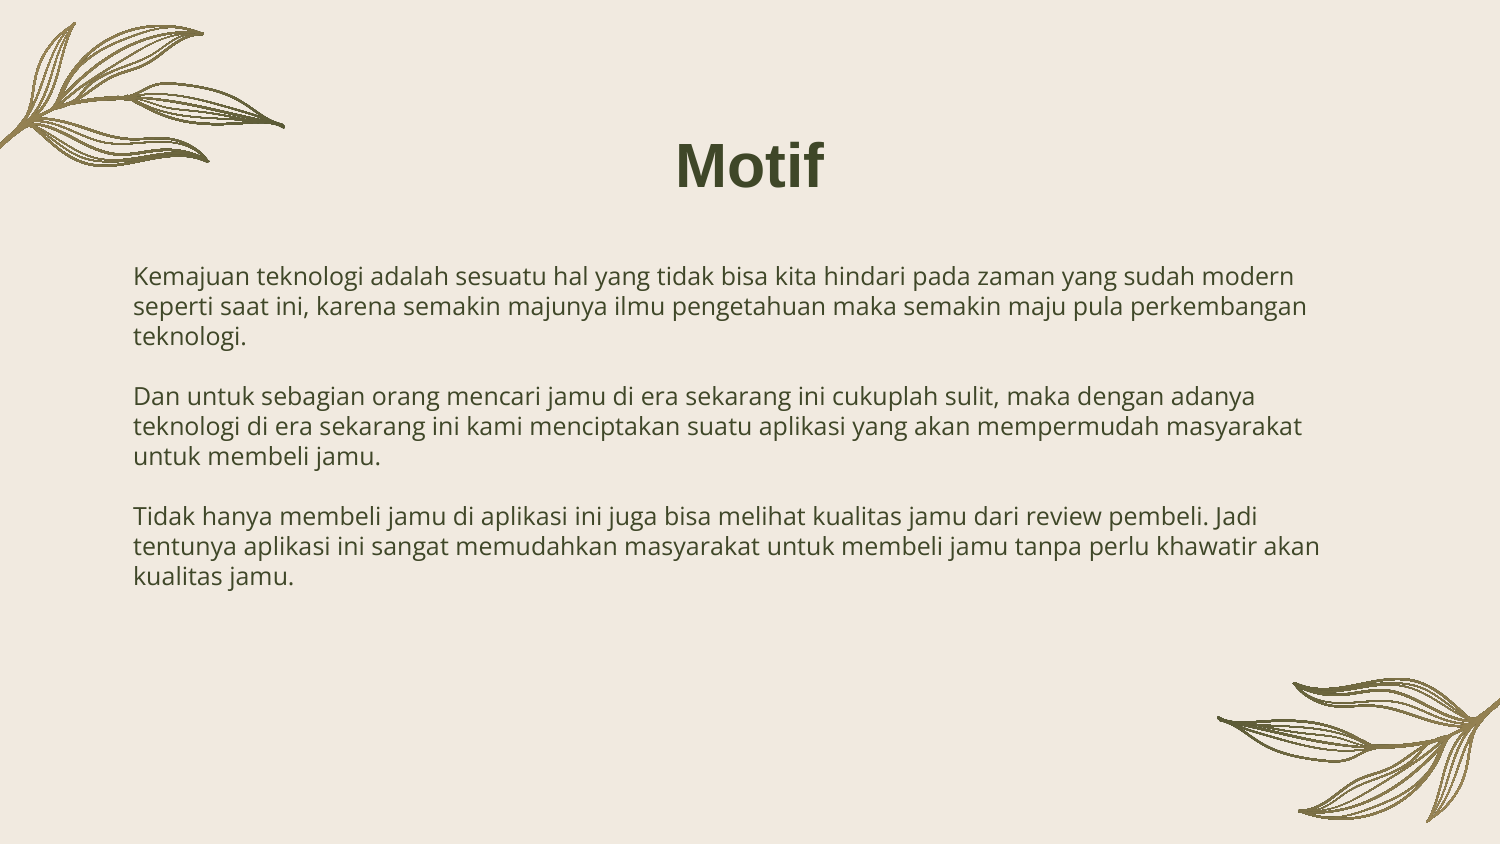

# Motif
Kemajuan teknologi adalah sesuatu hal yang tidak bisa kita hindari pada zaman yang sudah modern seperti saat ini, karena semakin majunya ilmu pengetahuan maka semakin maju pula perkembangan teknologi.

Dan untuk sebagian orang mencari jamu di era sekarang ini cukuplah sulit, maka dengan adanya teknologi di era sekarang ini kami menciptakan suatu aplikasi yang akan mempermudah masyarakat untuk membeli jamu.

Tidak hanya membeli jamu di aplikasi ini juga bisa melihat kualitas jamu dari review pembeli. Jadi tentunya aplikasi ini sangat memudahkan masyarakat untuk membeli jamu tanpa perlu khawatir akan kualitas jamu.